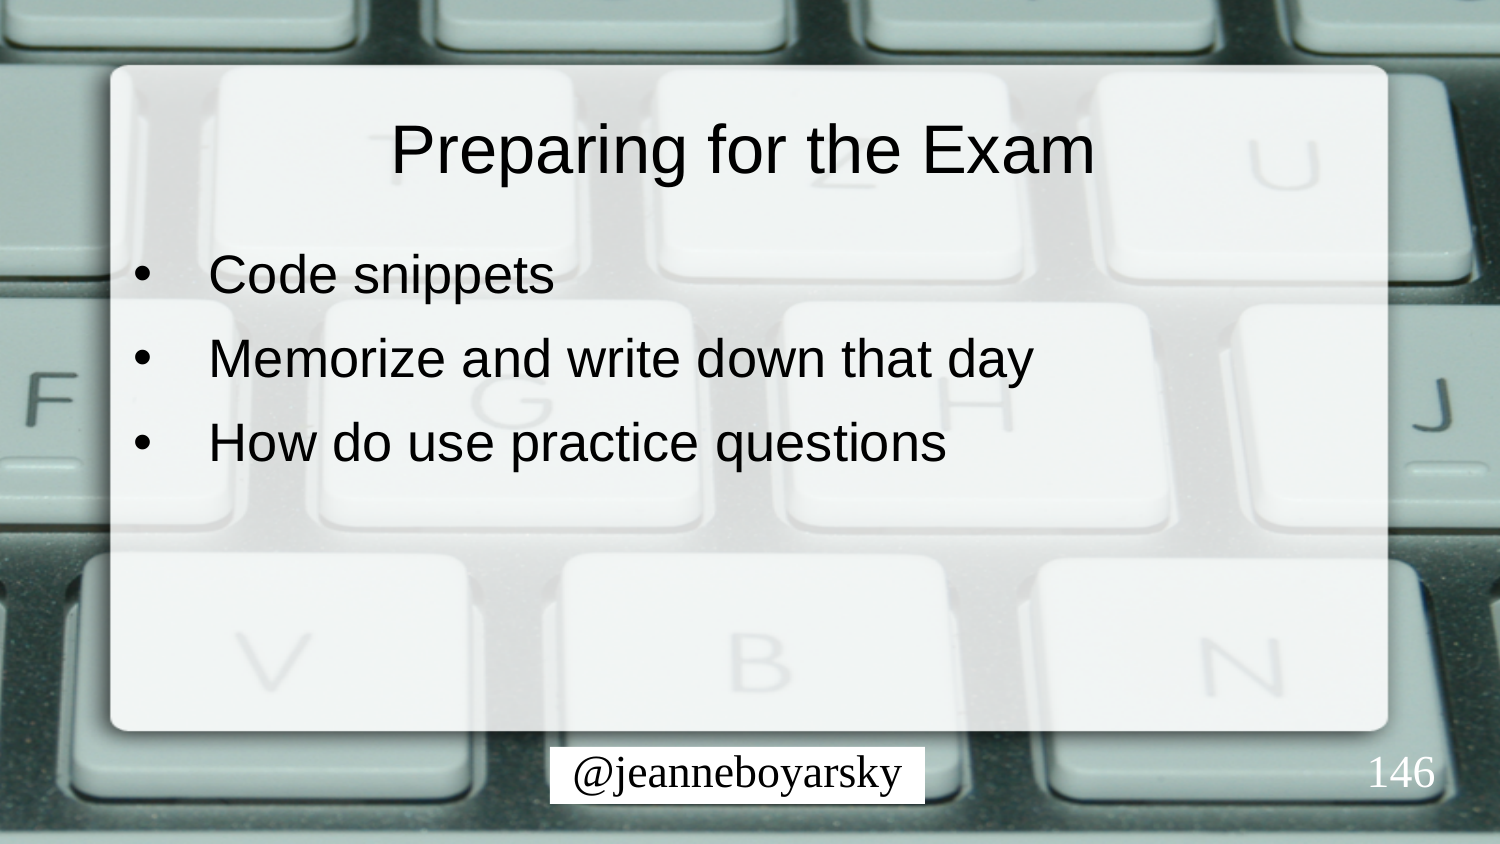

# Preparing for the Exam
Code snippets
Memorize and write down that day
How do use practice questions
146